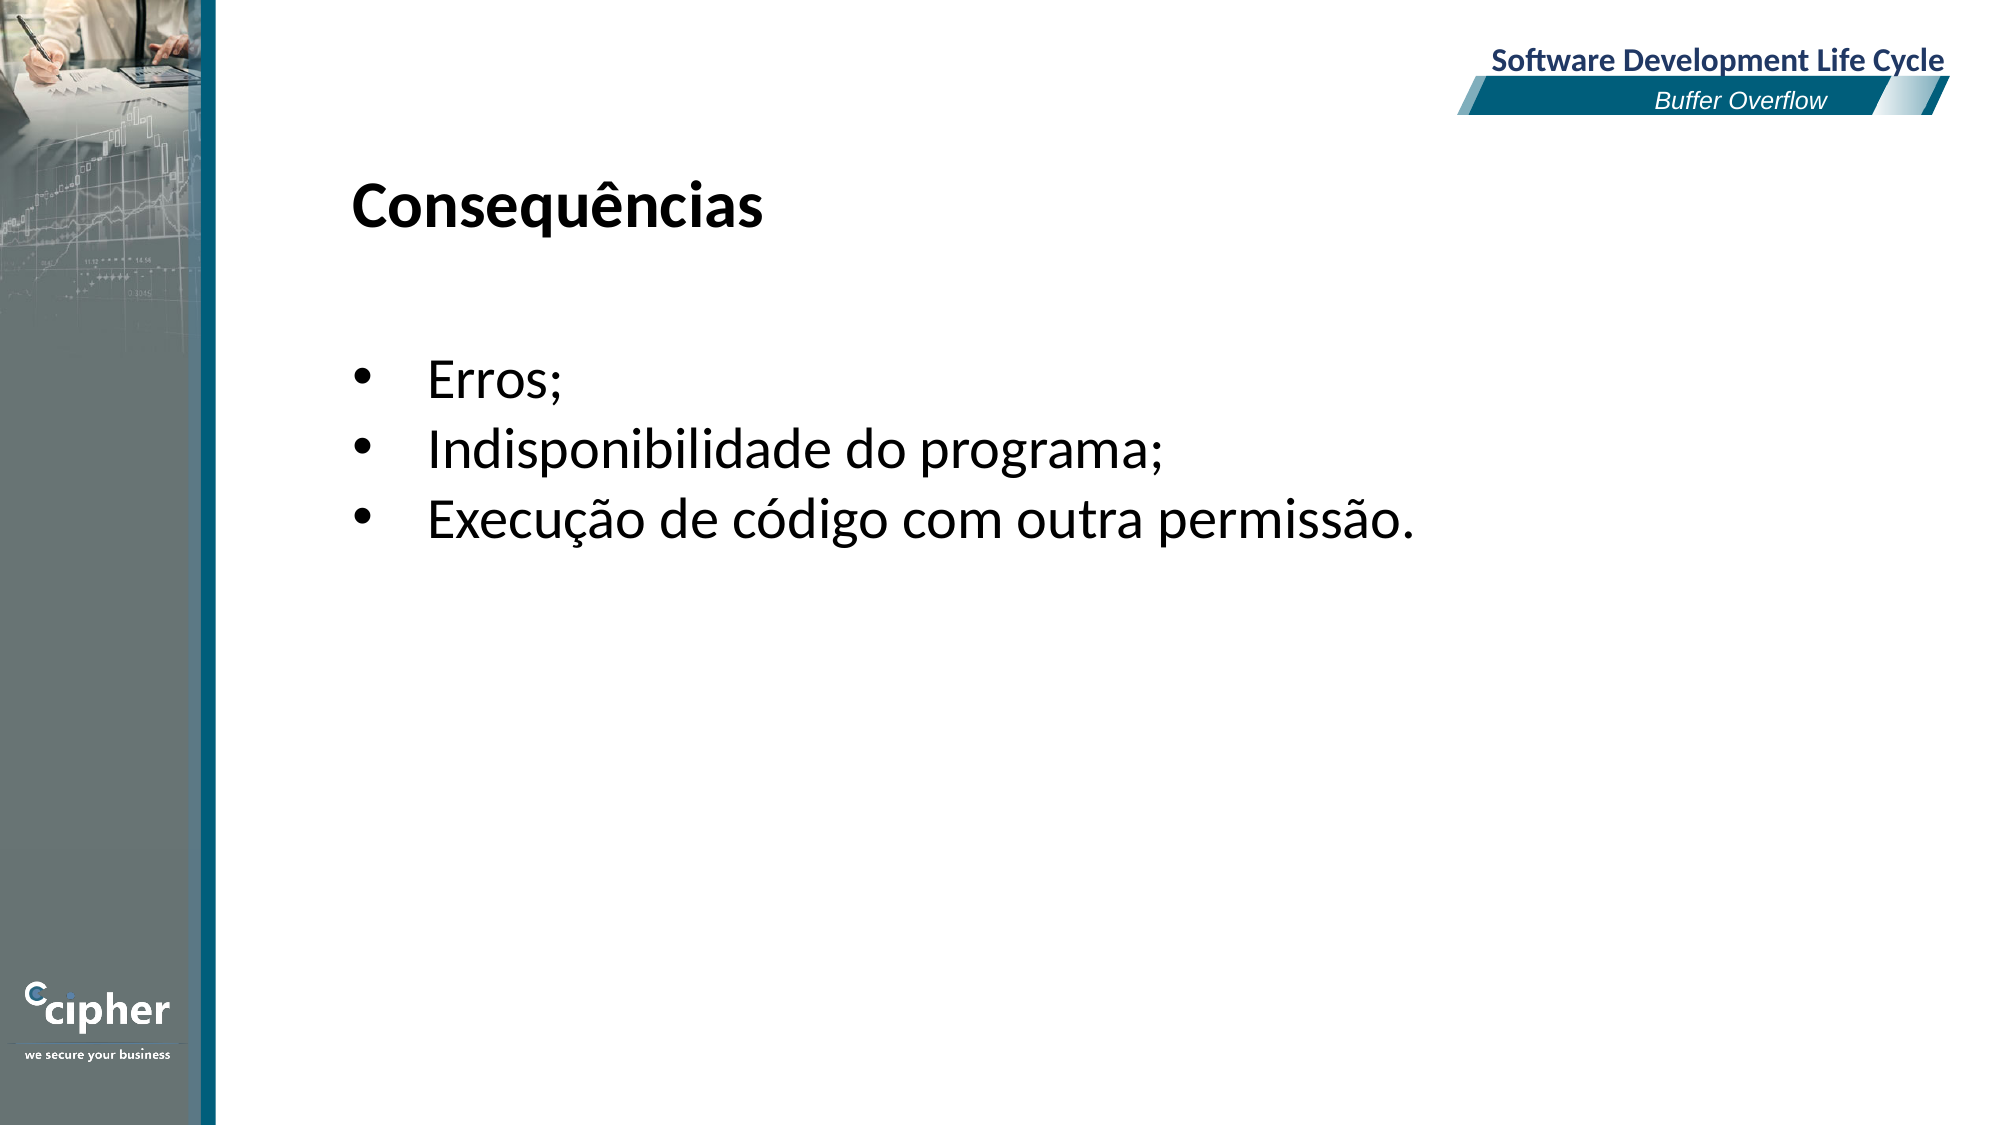

Software Development Life Cycle
Buffer Overflow

Consequências
Erros;
Indisponibilidade do programa;
Execução de código com outra permissão.